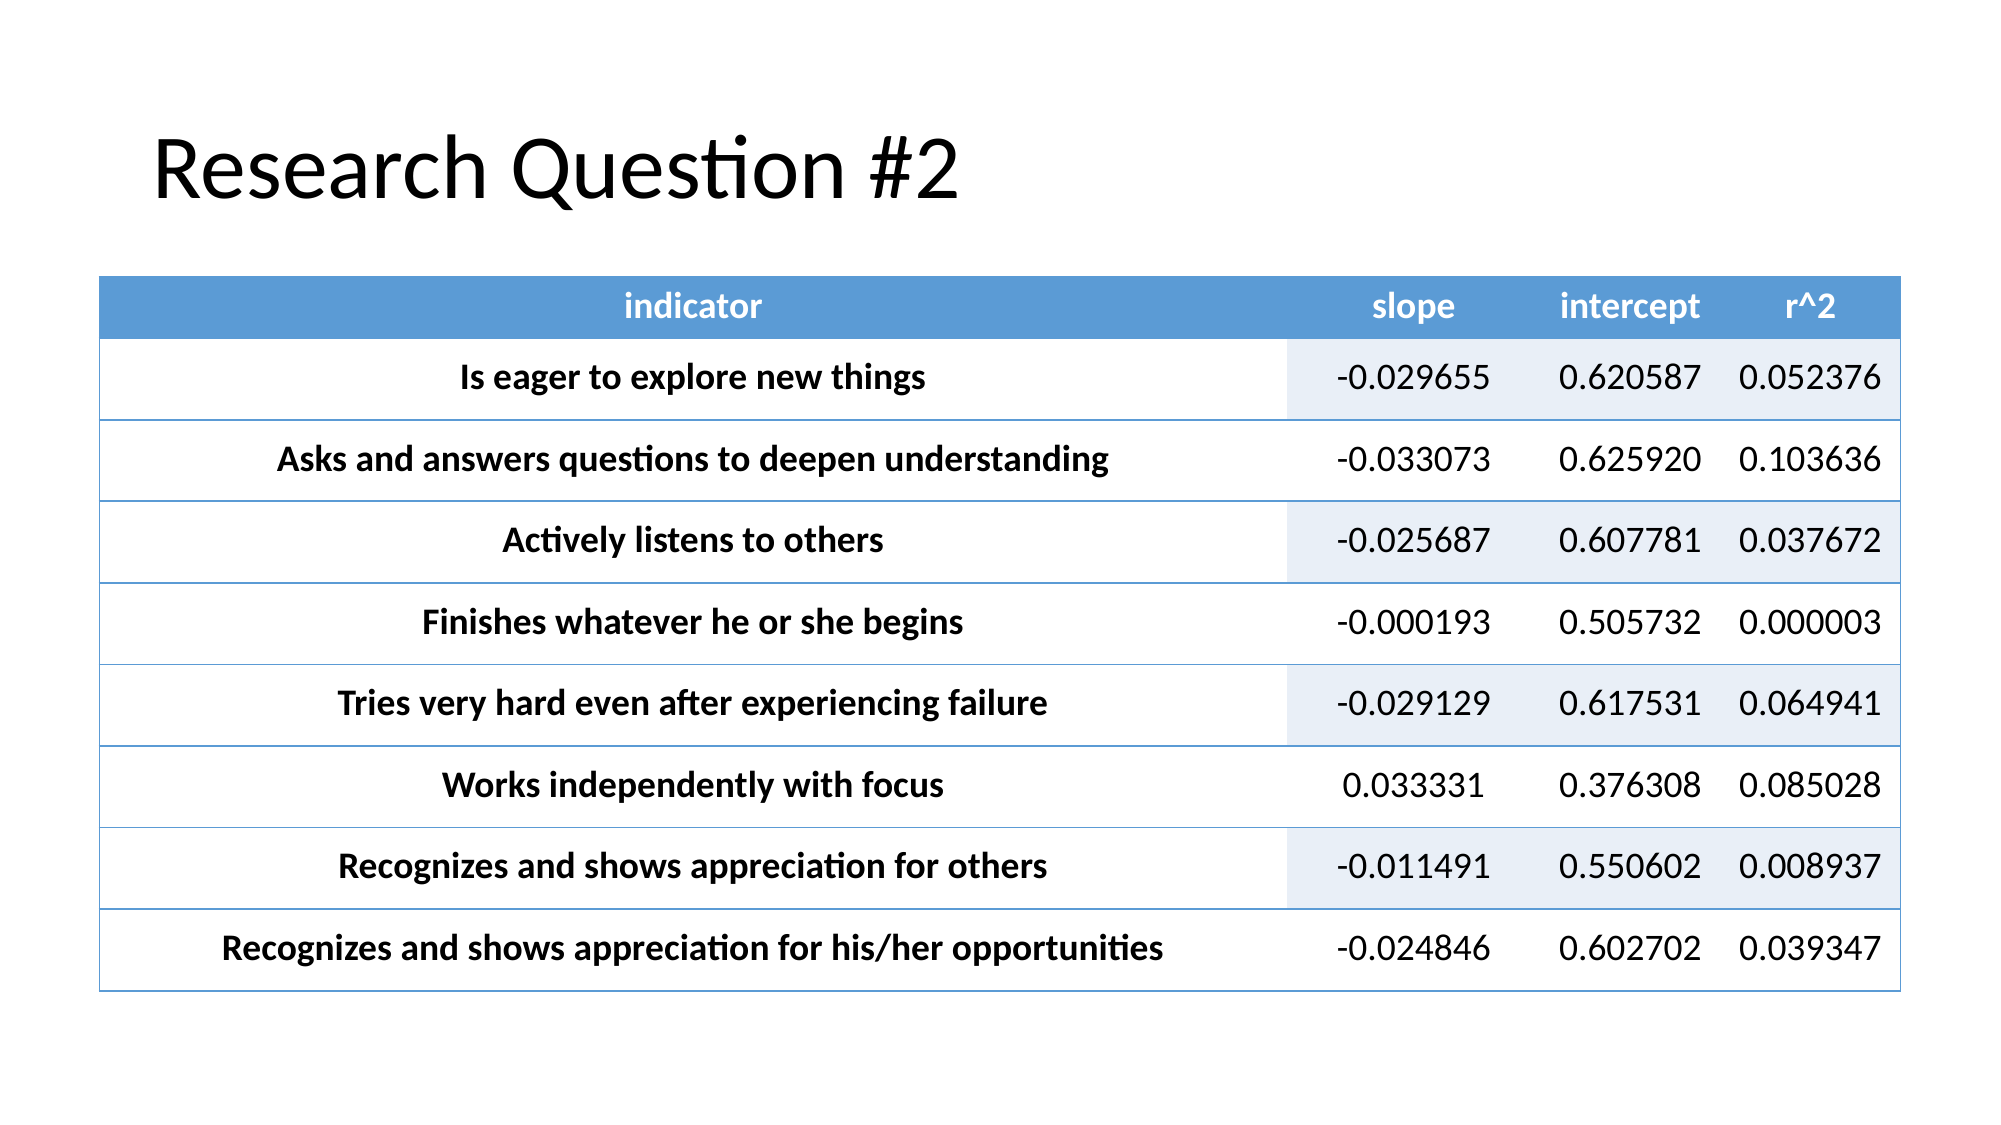

# Research Question #2
| indicator | slope | intercept | r^2 |
| --- | --- | --- | --- |
| Is eager to explore new things | -0.029655 | 0.620587 | 0.052376 |
| Asks and answers questions to deepen understanding | -0.033073 | 0.625920 | 0.103636 |
| Actively listens to others | -0.025687 | 0.607781 | 0.037672 |
| Finishes whatever he or she begins | -0.000193 | 0.505732 | 0.000003 |
| Tries very hard even after experiencing failure | -0.029129 | 0.617531 | 0.064941 |
| Works independently with focus | 0.033331 | 0.376308 | 0.085028 |
| Recognizes and shows appreciation for others | -0.011491 | 0.550602 | 0.008937 |
| Recognizes and shows appreciation for his/her opportunities | -0.024846 | 0.602702 | 0.039347 |